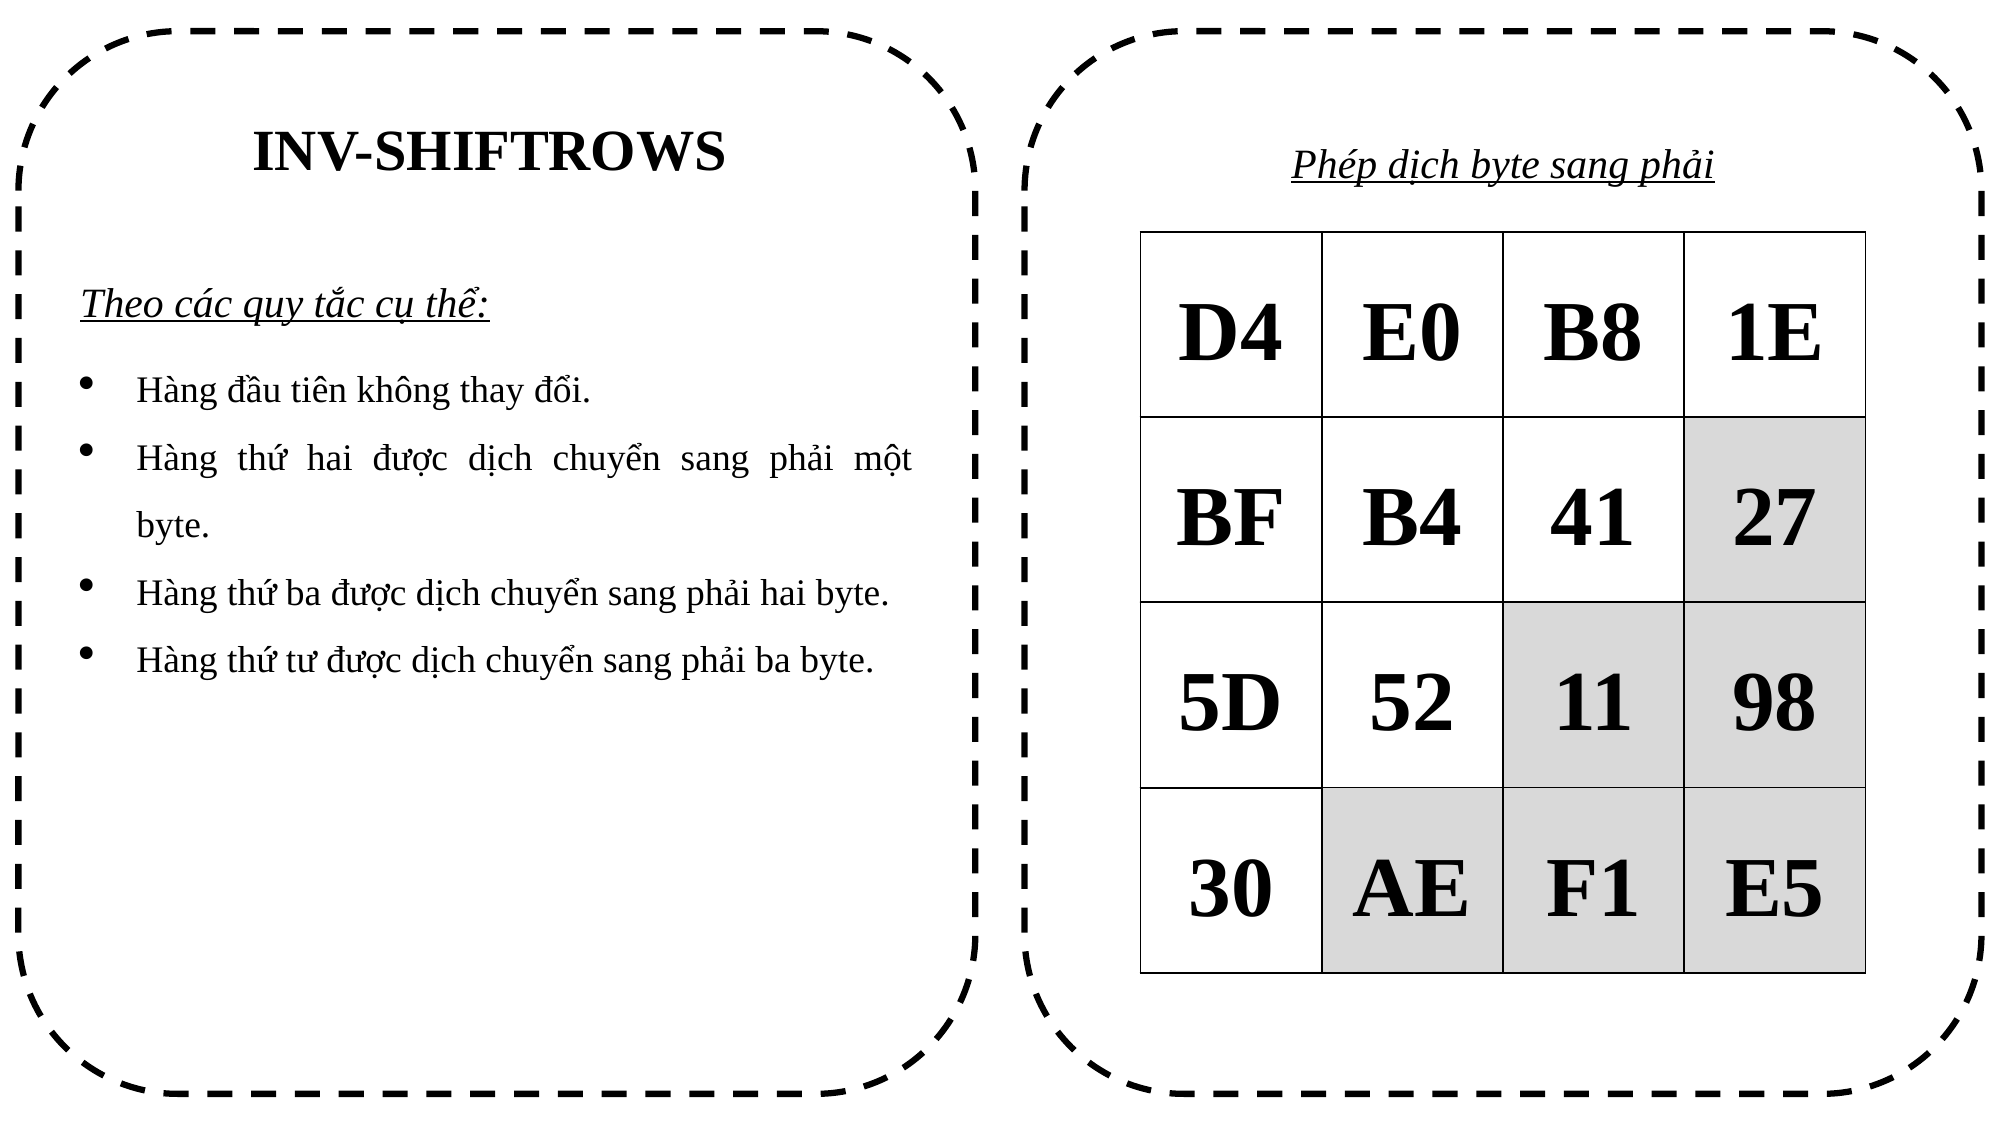

INV-SHIFTROWS
Phép dịch byte sang phải
| D4 | E0 | B8 | 1E |
| --- | --- | --- | --- |
| 27 | BF | B4 | 41 |
| 11 | 98 | 5D | 52 |
| AE | F1 | E5 | 30 |
Theo các quy tắc cụ thể:
Hàng đầu tiên không thay đổi.
Hàng thứ hai được dịch chuyển sang phải một byte.
Hàng thứ ba được dịch chuyển sang phải hai byte.
Hàng thứ tư được dịch chuyển sang phải ba byte.
| 27 |
| --- |
| BF | B4 | 41 |
| --- | --- | --- |
| 5D | 52 |
| --- | --- |
| 11 | 98 |
| --- | --- |
| AE | F1 | E5 |
| --- | --- | --- |
| 30 |
| --- |